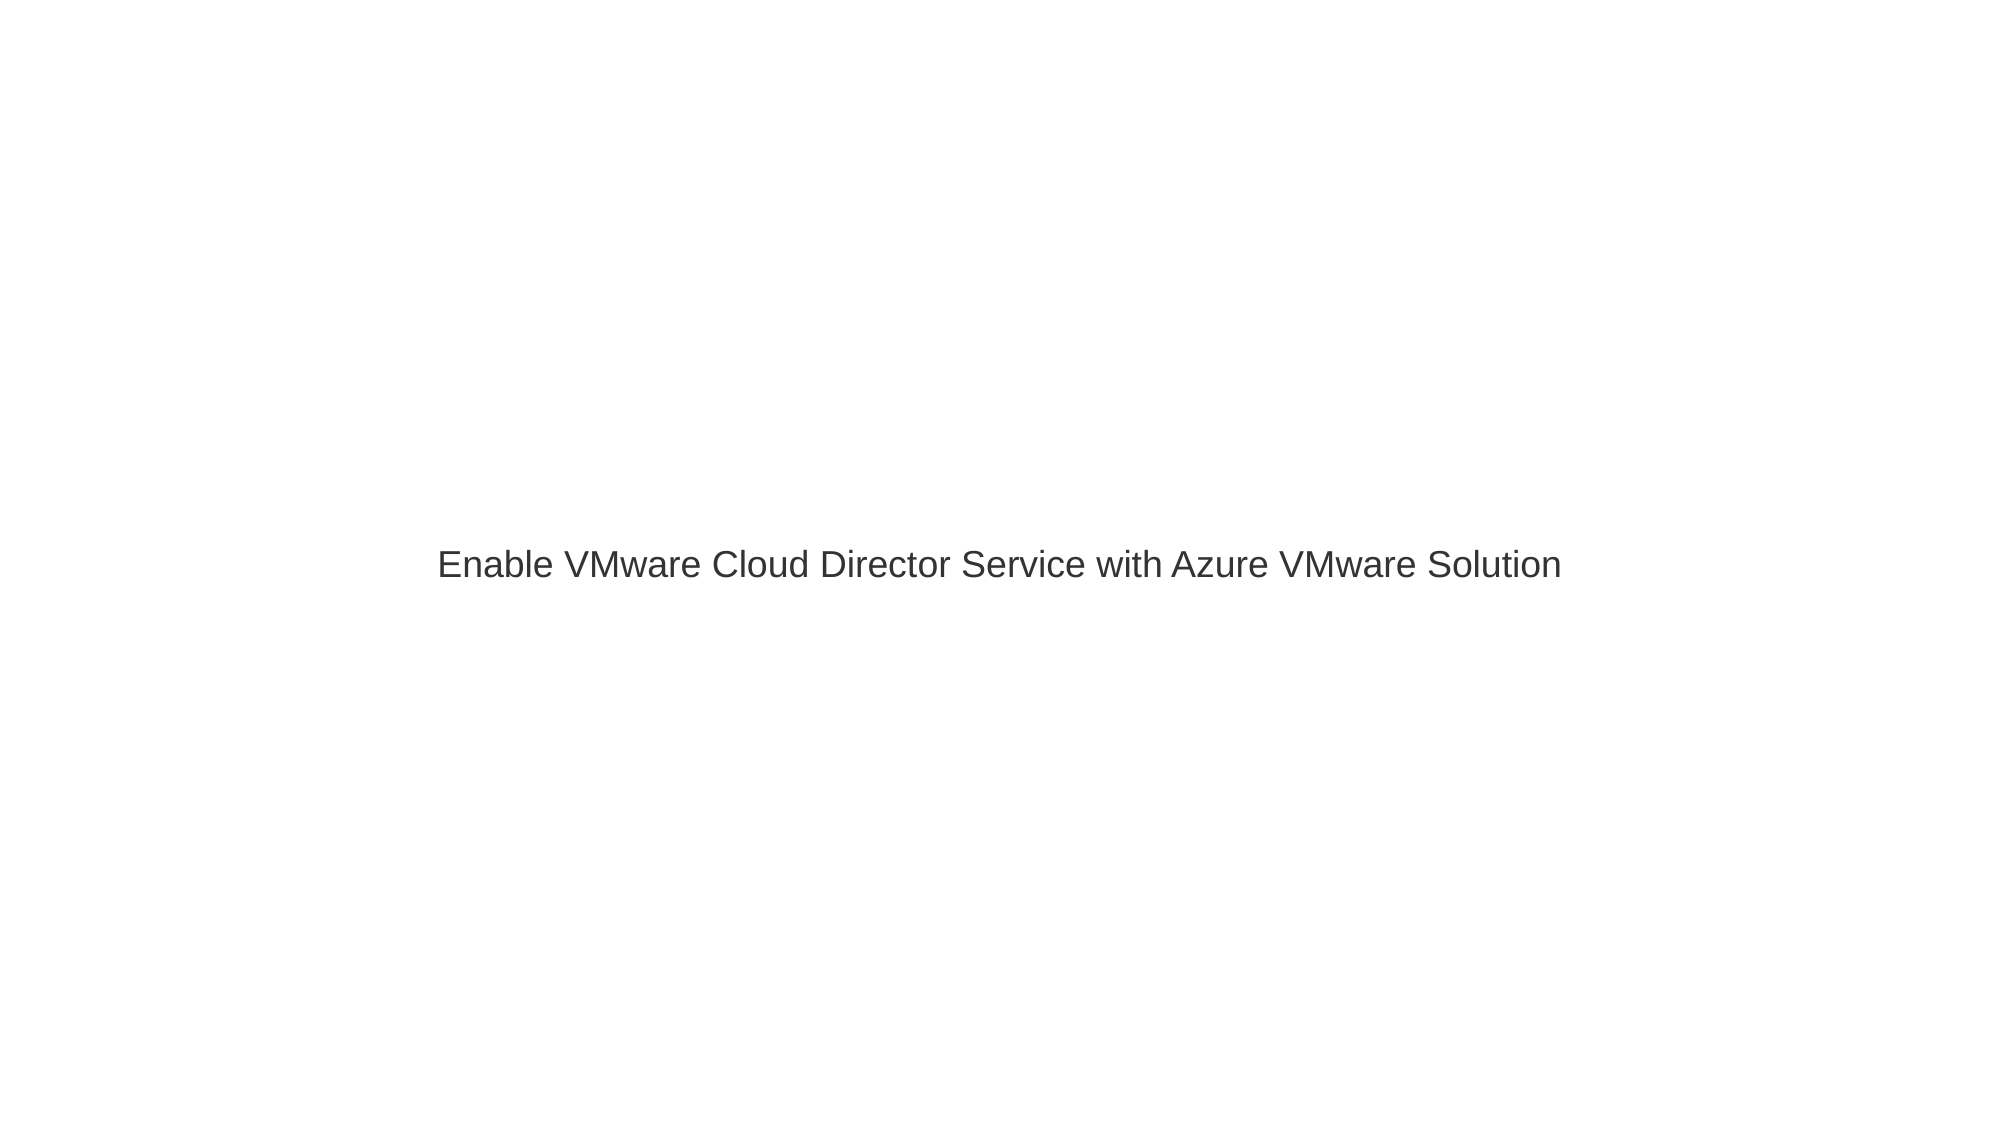

Enable VMware Cloud Director Service with Azure VMware Solution